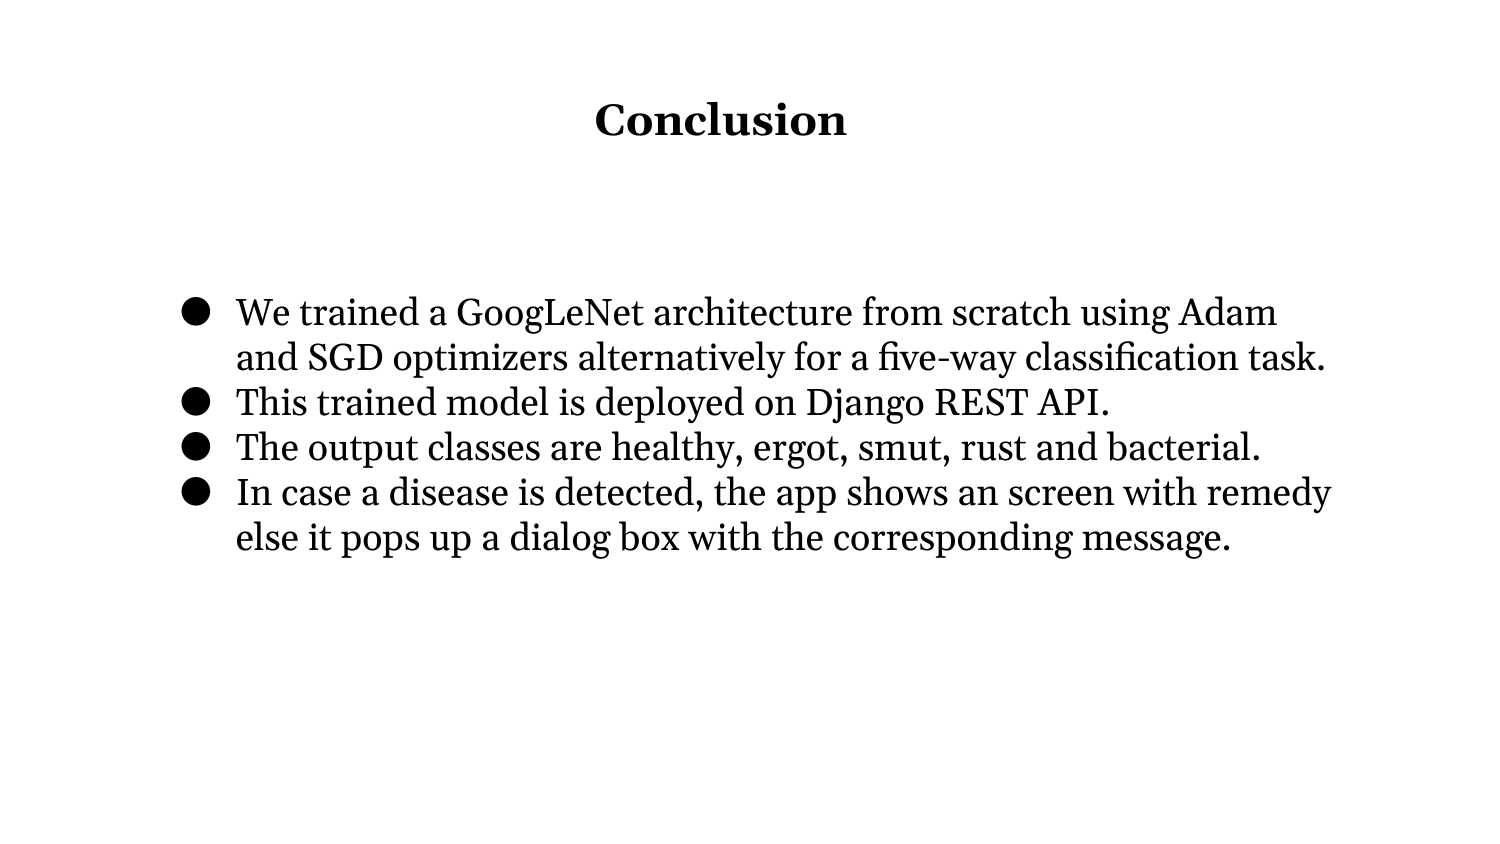

Conclusion
We trained a GoogLeNet architecture from scratch using Adam and SGD optimizers alternatively for a five-way classification task.
This trained model is deployed on Django REST API.
The output classes are healthy, ergot, smut, rust and bacterial.
In case a disease is detected, the app shows an screen with remedy else it pops up a dialog box with the corresponding message.